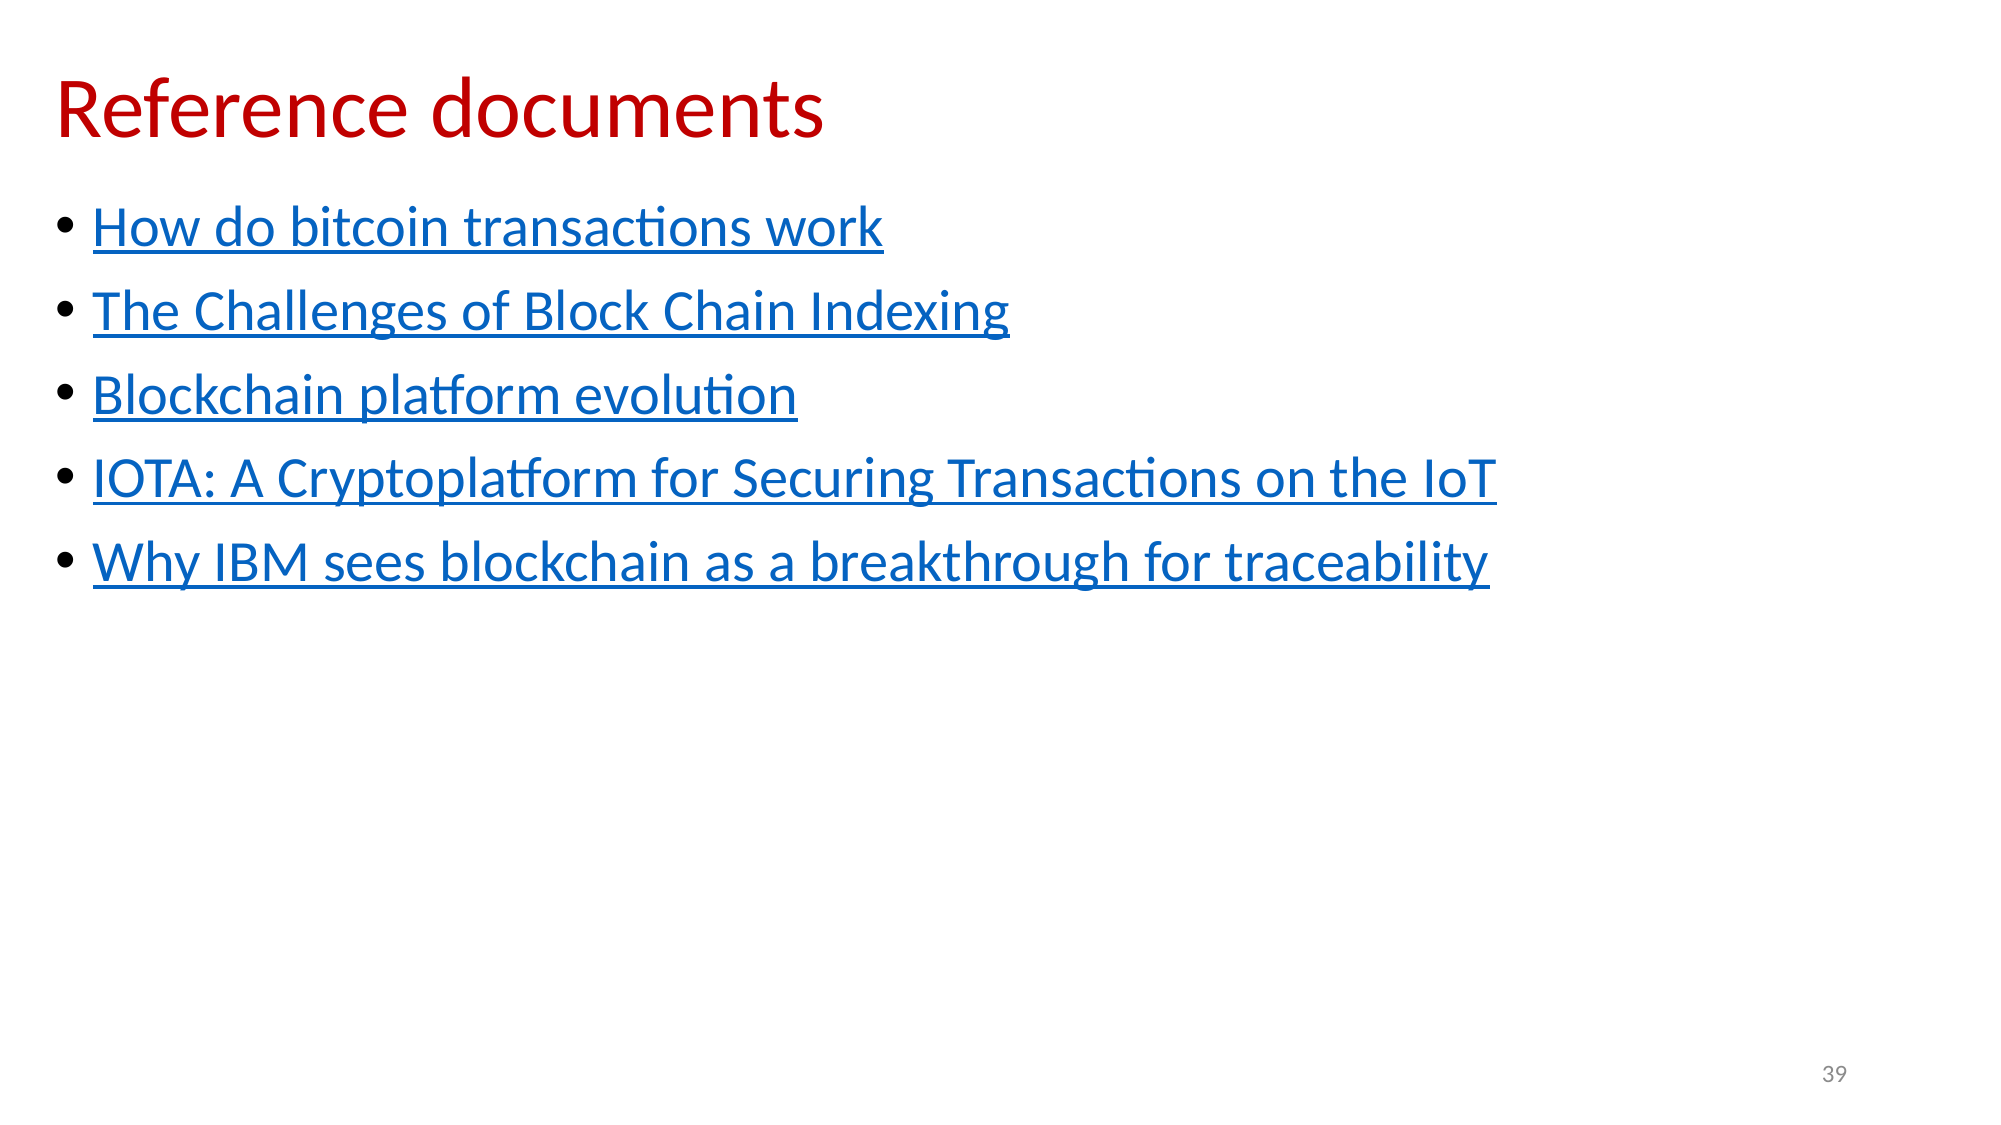

# Reference documents
How do bitcoin transactions work
The Challenges of Block Chain Indexing
Blockchain platform evolution
IOTA: A Cryptoplatform for Securing Transactions on the IoT
Why IBM sees blockchain as a breakthrough for traceability
39